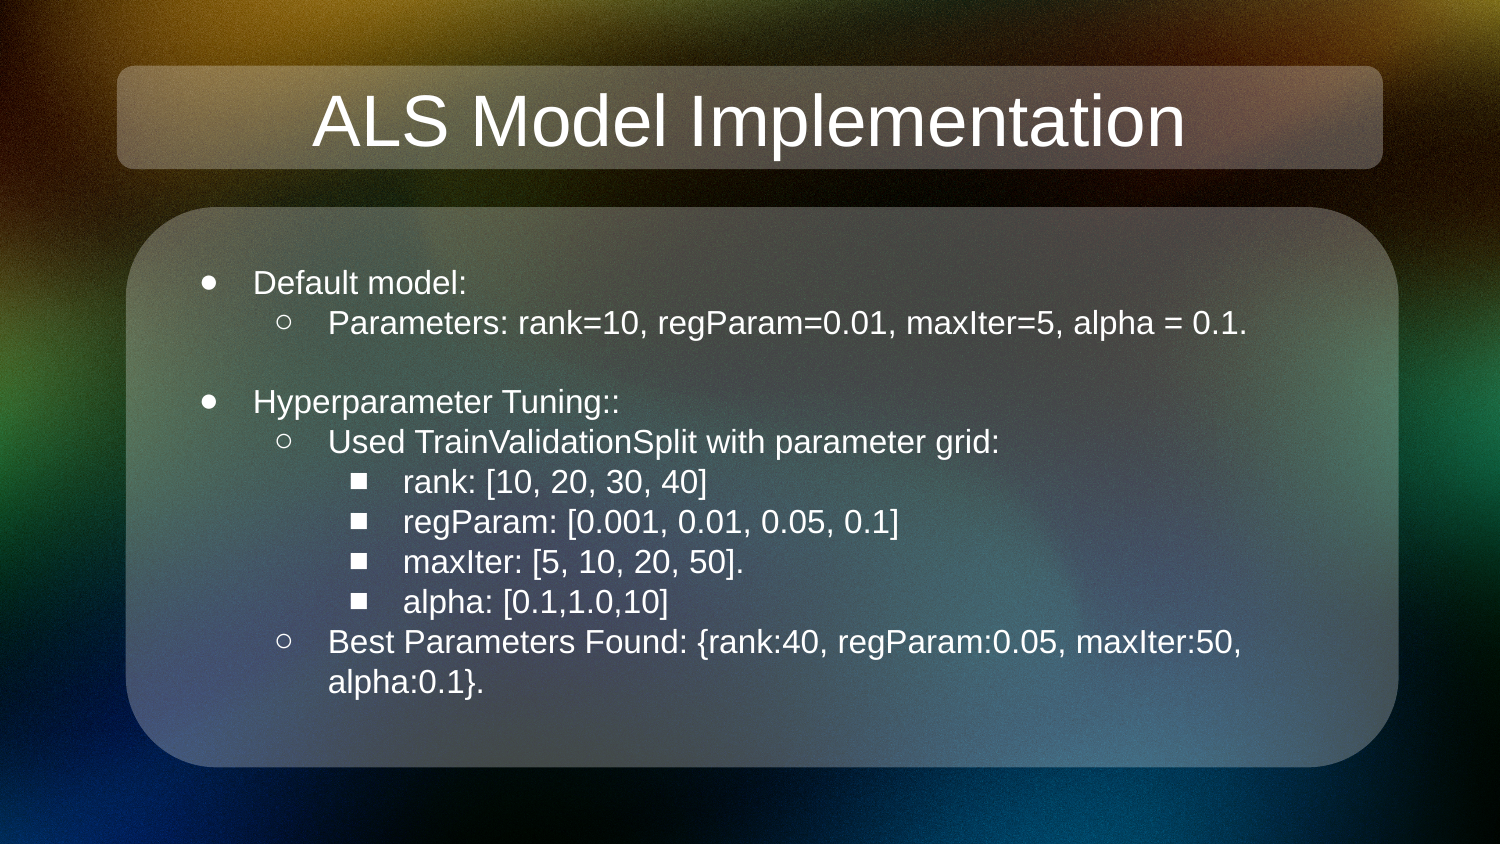

ALS Model Implementation

Default model:
Parameters: rank=10, regParam=0.01, maxIter=5, alpha = 0.1.

Hyperparameter Tuning::
Used TrainValidationSplit with parameter grid:
rank: [10, 20, 30, 40]
regParam: [0.001, 0.01, 0.05, 0.1]
maxIter: [5, 10, 20, 50].
alpha: [0.1,1.0,10]
Best Parameters Found: {rank:40, regParam:0.05, maxIter:50, alpha:0.1}.